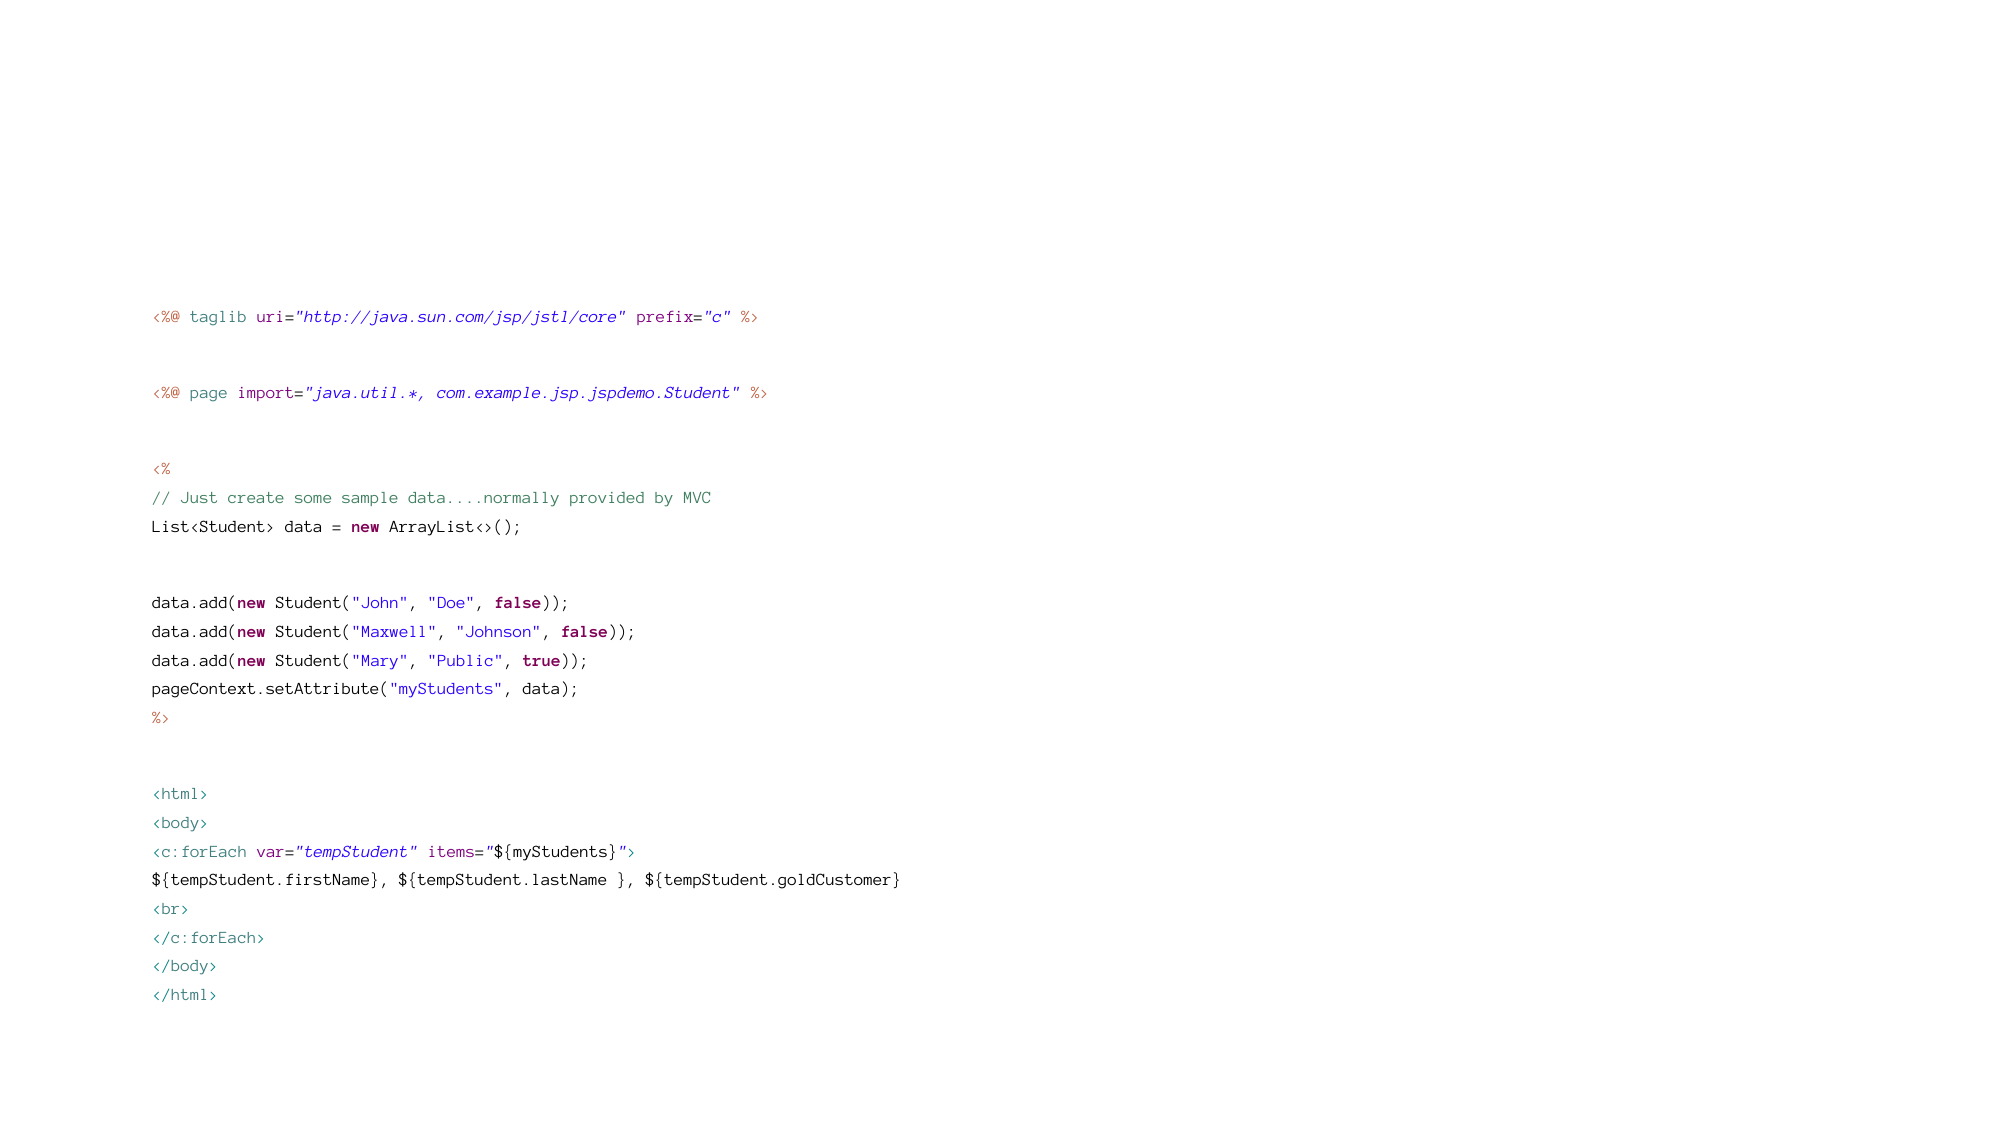

#
<%@ taglib uri="http://java.sun.com/jsp/jstl/core" prefix="c" %>

<%@ page import="java.util.*, com.example.jsp.jspdemo.Student" %>

<%
// Just create some sample data....normally provided by MVC
List<Student> data = new ArrayList<>();

data.add(new Student("John", "Doe", false));
data.add(new Student("Maxwell", "Johnson", false));
data.add(new Student("Mary", "Public", true));
pageContext.setAttribute("myStudents", data);
%>

<html>
<body>
<c:forEach var="tempStudent" items="${myStudents}">
${tempStudent.firstName}, ${tempStudent.lastName }, ${tempStudent.goldCustomer}
<br>
</c:forEach>
</body>
</html>